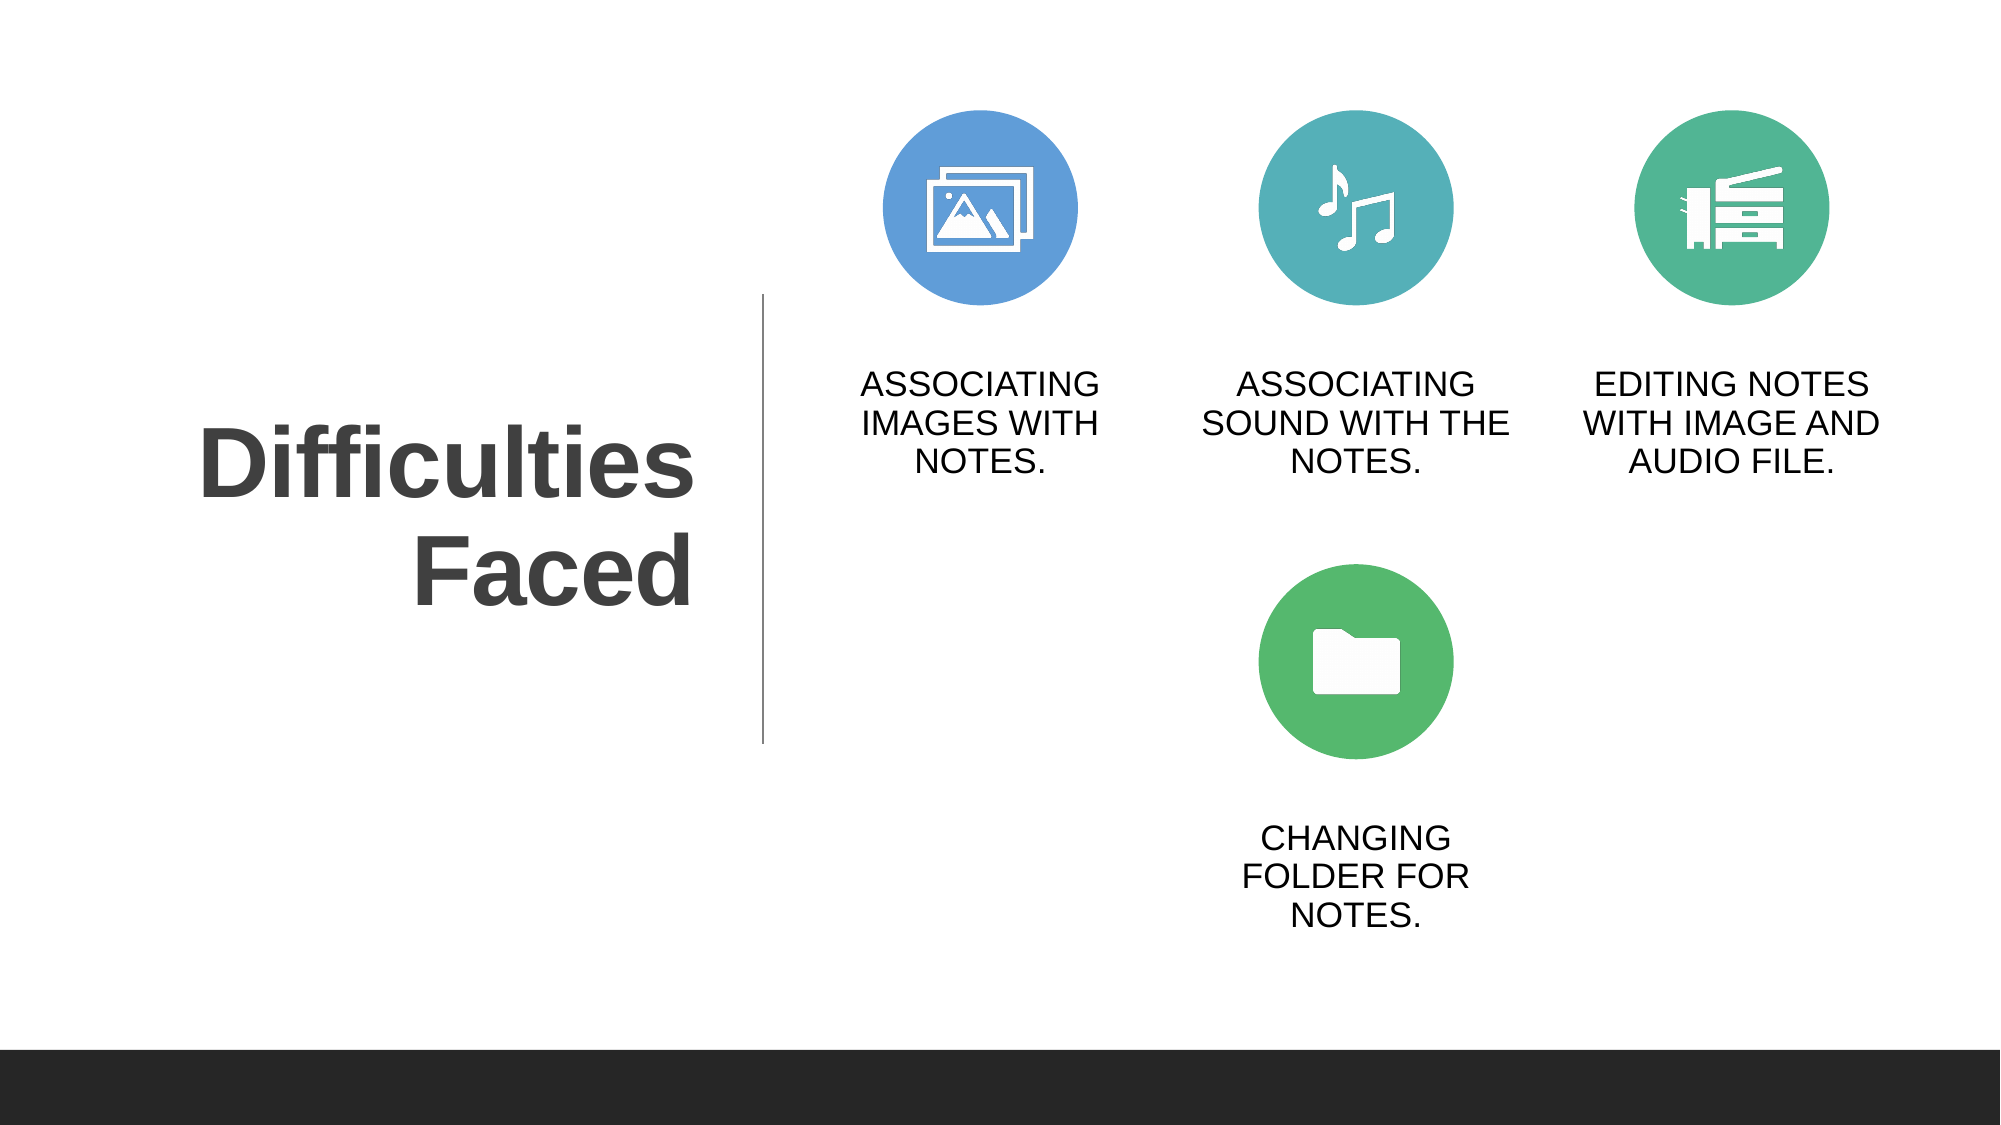

Difficulties Faced
Associating images with notes.
Associating sound with the notes.
Editing Notes With image and audio file.
Changing folder for notes.